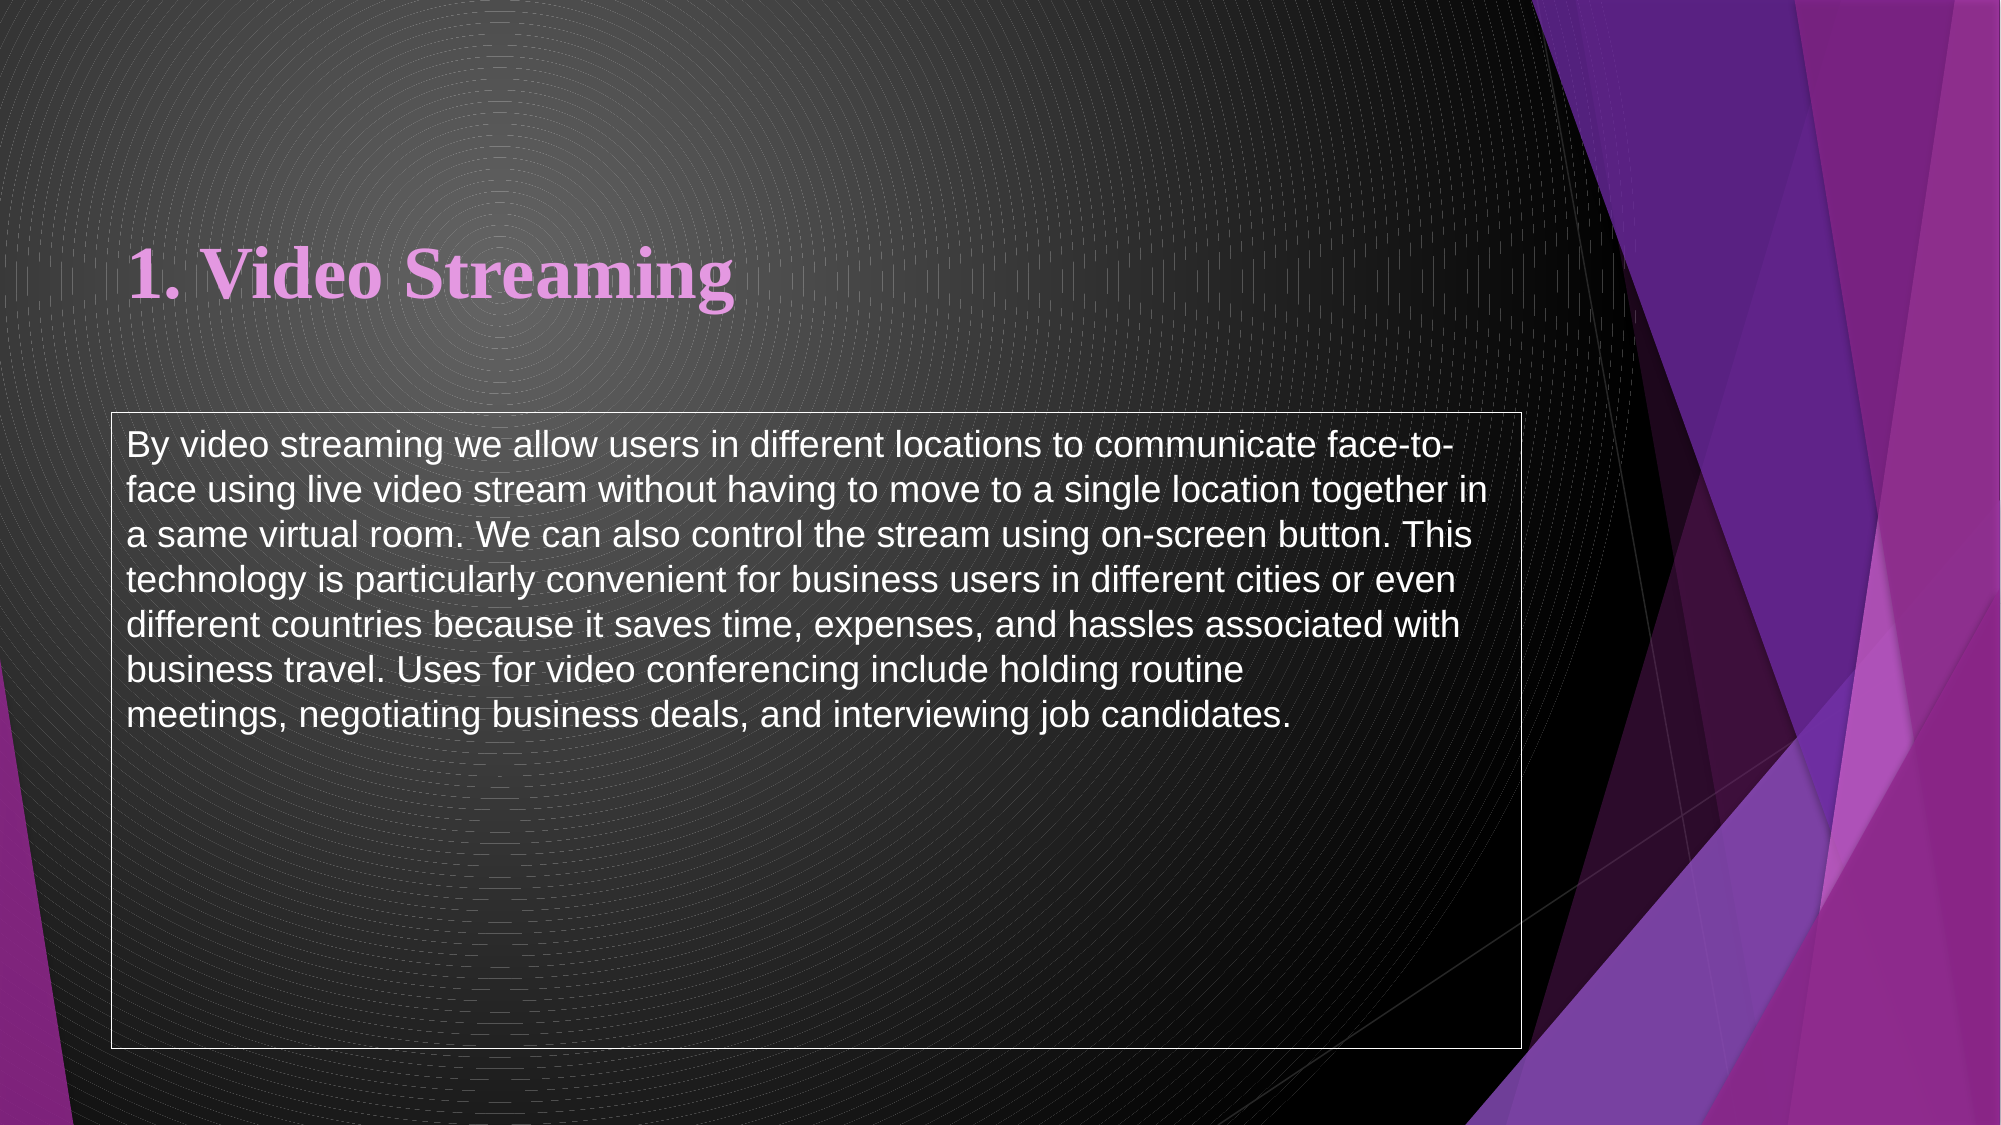

# 1. Video Streaming
By video streaming we allow users in different locations to communicate face-to-face using live video stream without having to move to a single location together in a same virtual room. We can also control the stream using on-screen button. This technology is particularly convenient for business users in different cities or even different countries because it saves time, expenses, and hassles associated with business travel. Uses for video conferencing include holding routine meetings, negotiating business deals, and interviewing job candidates.